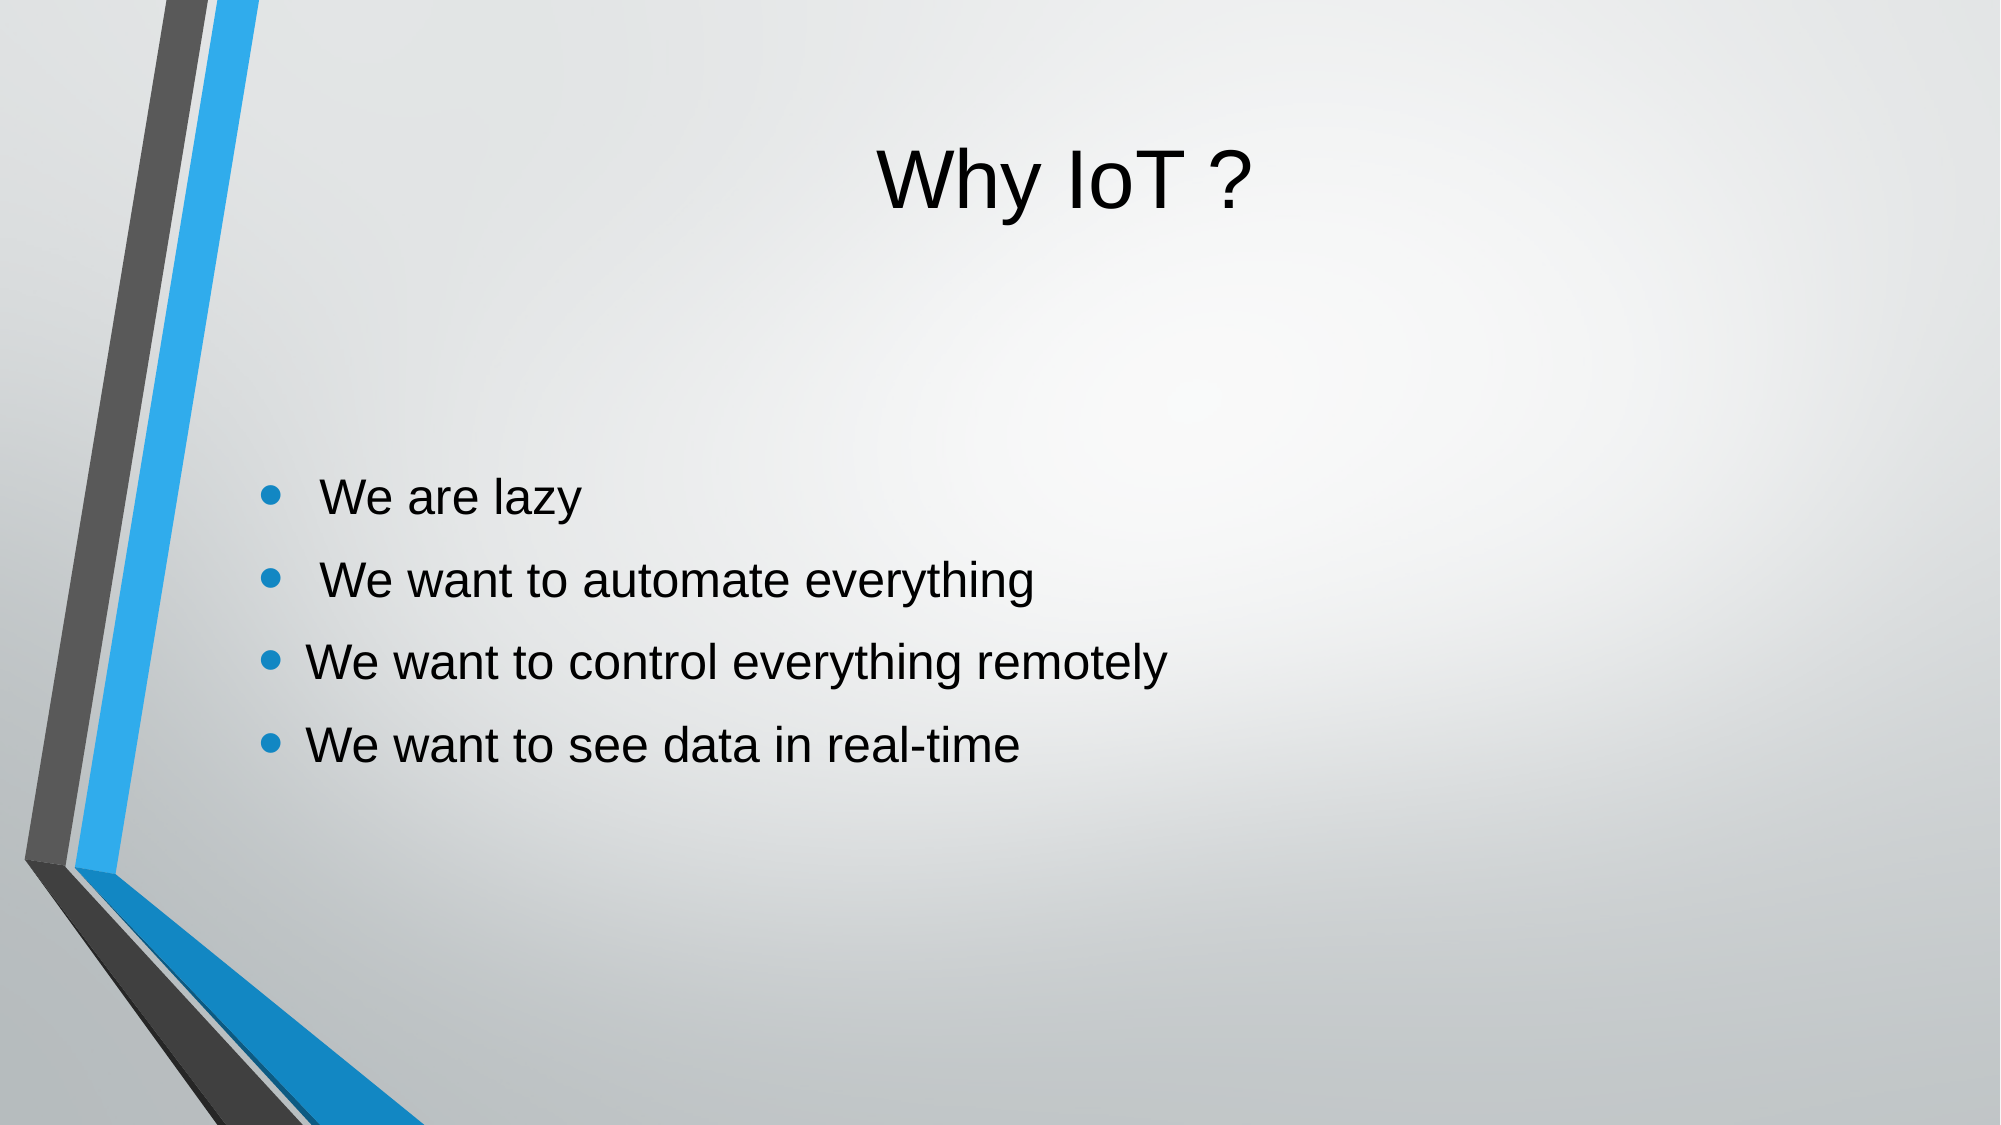

# Why IoT ?
 We are lazy
 We want to automate everything
We want to control everything remotely
We want to see data in real-time